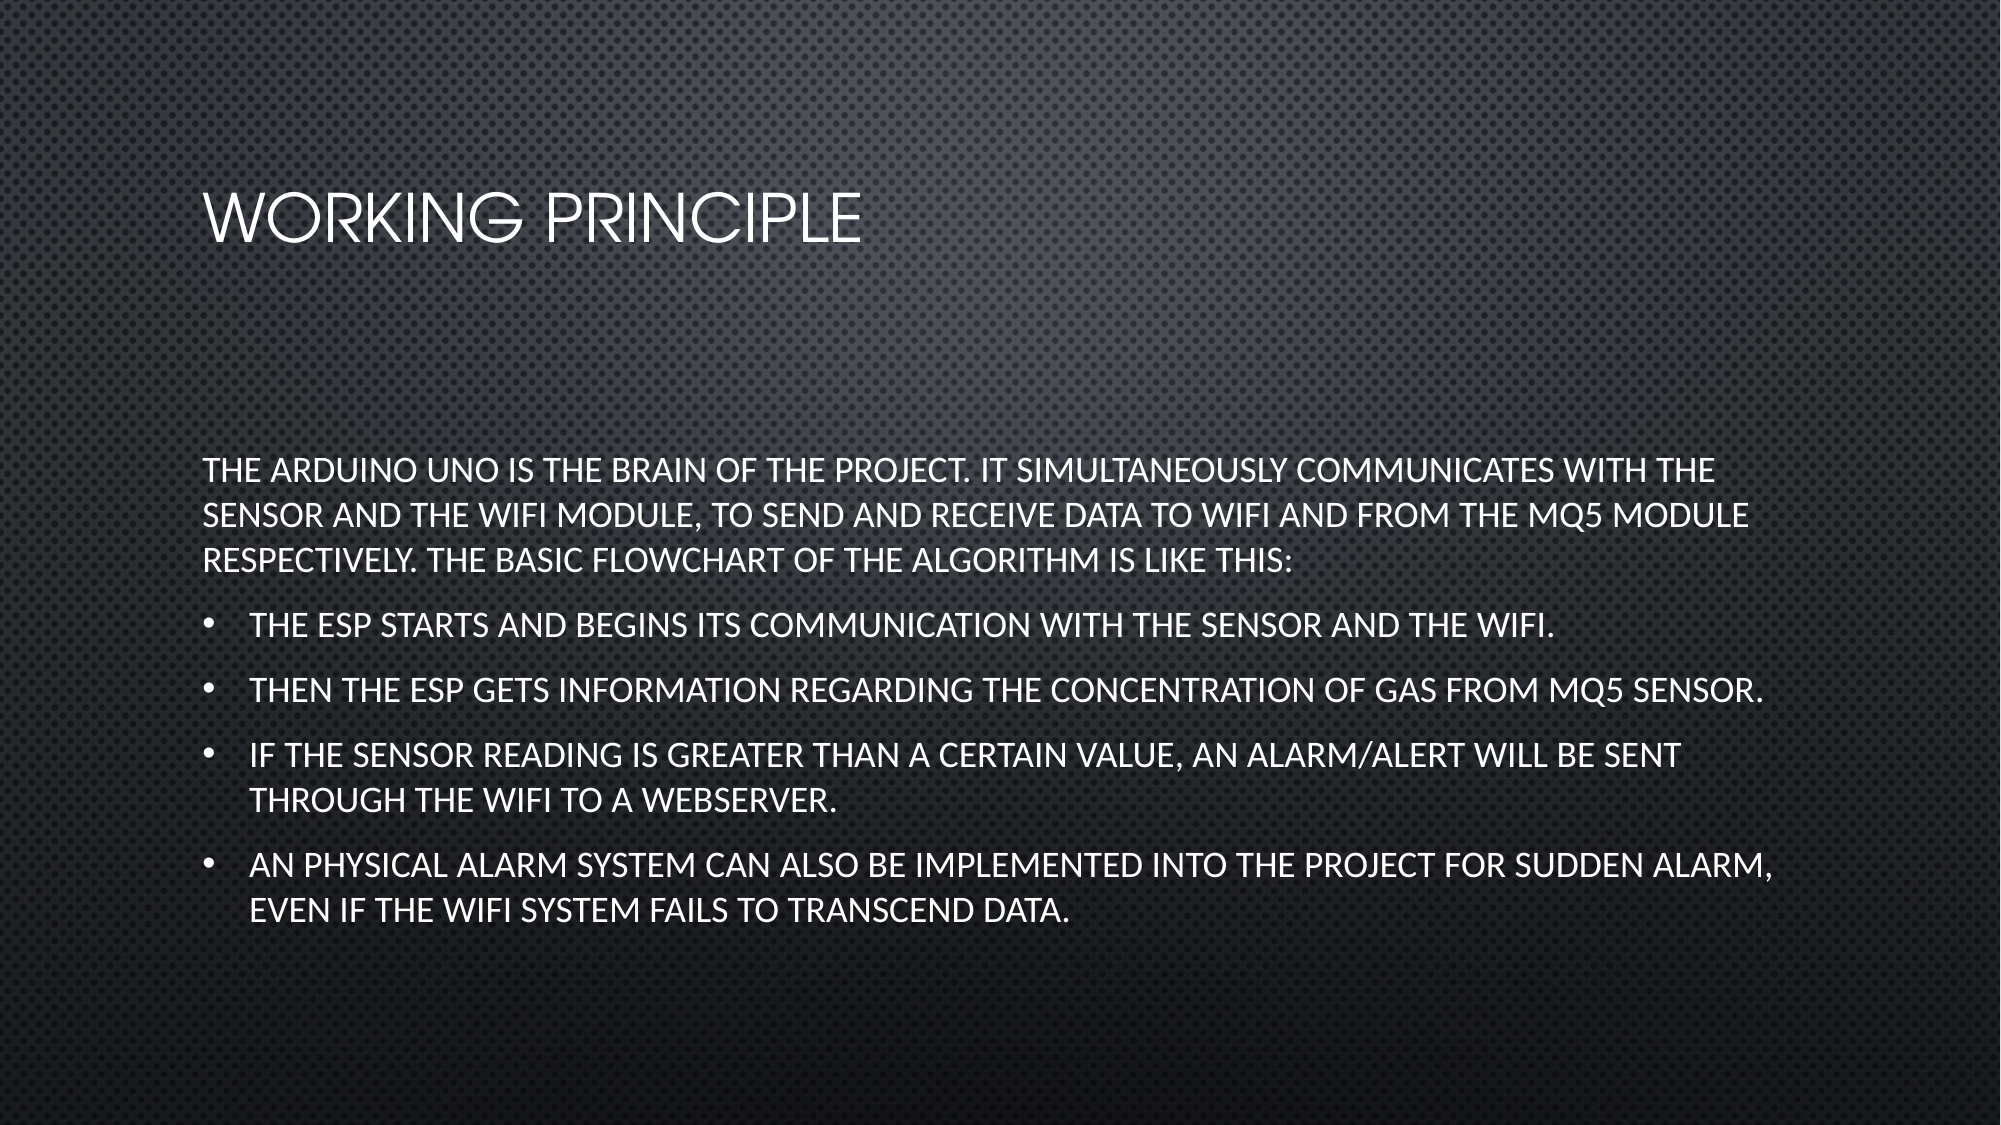

# Working principle
The Arduino uno is the brain of the project. It simultaneously communicates with the sensor and the wifi module, to send and receive data to wifi and from the mq5 module respectively. The basic flowchart of the algorithm is like this:
The esp starts and begins its communication with the sensor and the wifi.
Then the ESP gets information regarding the concentration of gas from mq5 sensor.
If the sensor reading is greater than a certain value, an alarm/alert will be sent through the wifi to a webserver.
An physical alarm system can also be implemented into the project for sudden alarm, even if the wifi system fails to transcend data.